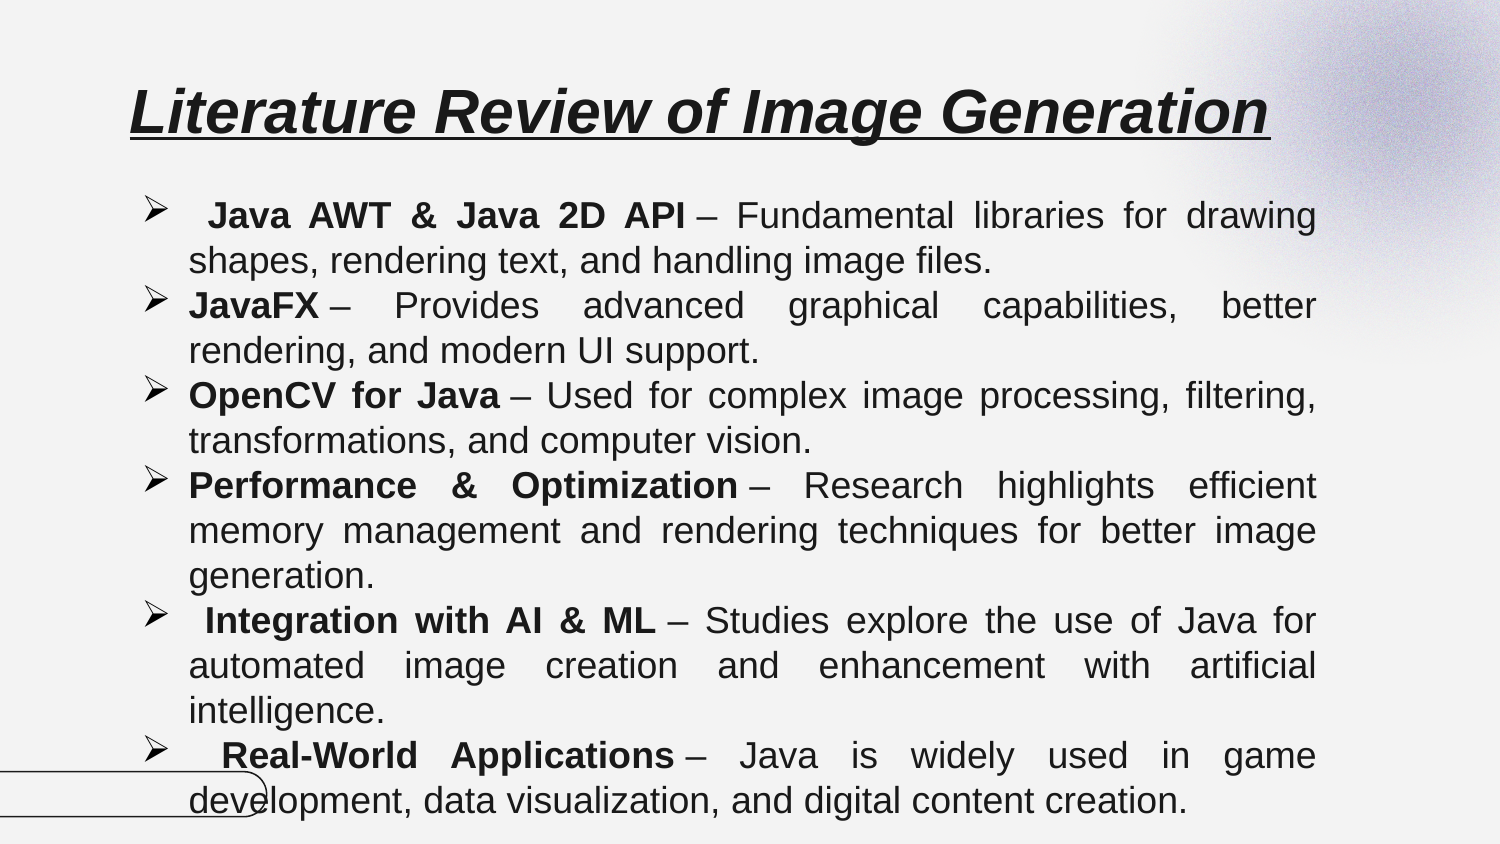

# Literature Review of Image Generation
 Java AWT & Java 2D API – Fundamental libraries for drawing shapes, rendering text, and handling image files.
JavaFX – Provides advanced graphical capabilities, better rendering, and modern UI support.
OpenCV for Java – Used for complex image processing, filtering, transformations, and computer vision.
Performance & Optimization – Research highlights efficient memory management and rendering techniques for better image generation.
 Integration with AI & ML – Studies explore the use of Java for automated image creation and enhancement with artificial intelligence.
 Real-World Applications – Java is widely used in game development, data visualization, and digital content creation.